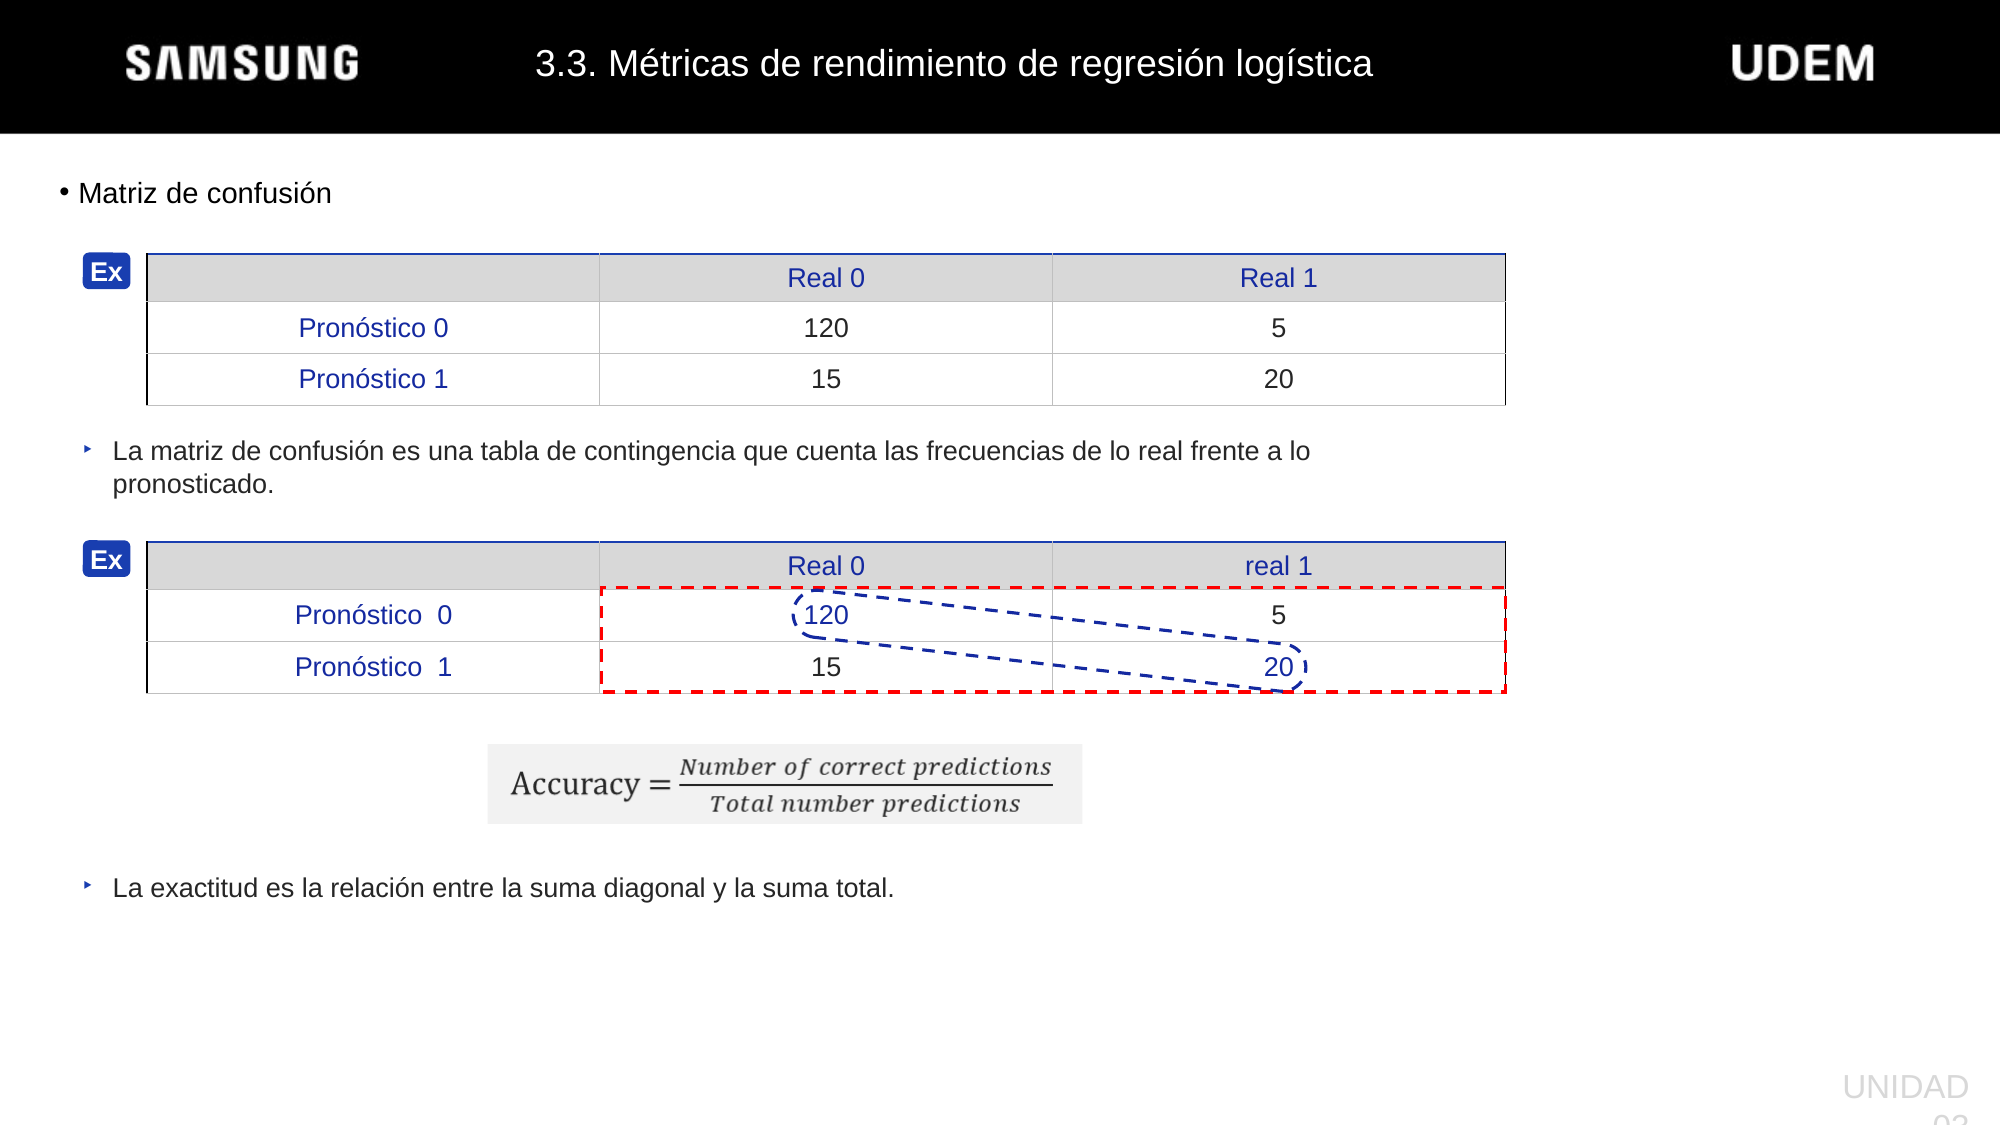

3.3. Métricas de rendimiento de regresión logística

Matriz de confusión
Ex
|  | Real 0 | Real 1 |
| --- | --- | --- |
| Pronóstico 0 | 120 | 5 |
| Pronóstico 1 | 15 | 20 |
La matriz de confusión es una tabla de contingencia que cuenta las frecuencias de lo real frente a lo pronosticado.
Ex
|  | Real 0 | real 1 |
| --- | --- | --- |
| Pronóstico 0 | 120 | 5 |
| Pronóstico 1 | 15 | 20 |

La exactitud es la relación entre la suma diagonal y la suma total.
UNIDAD 03